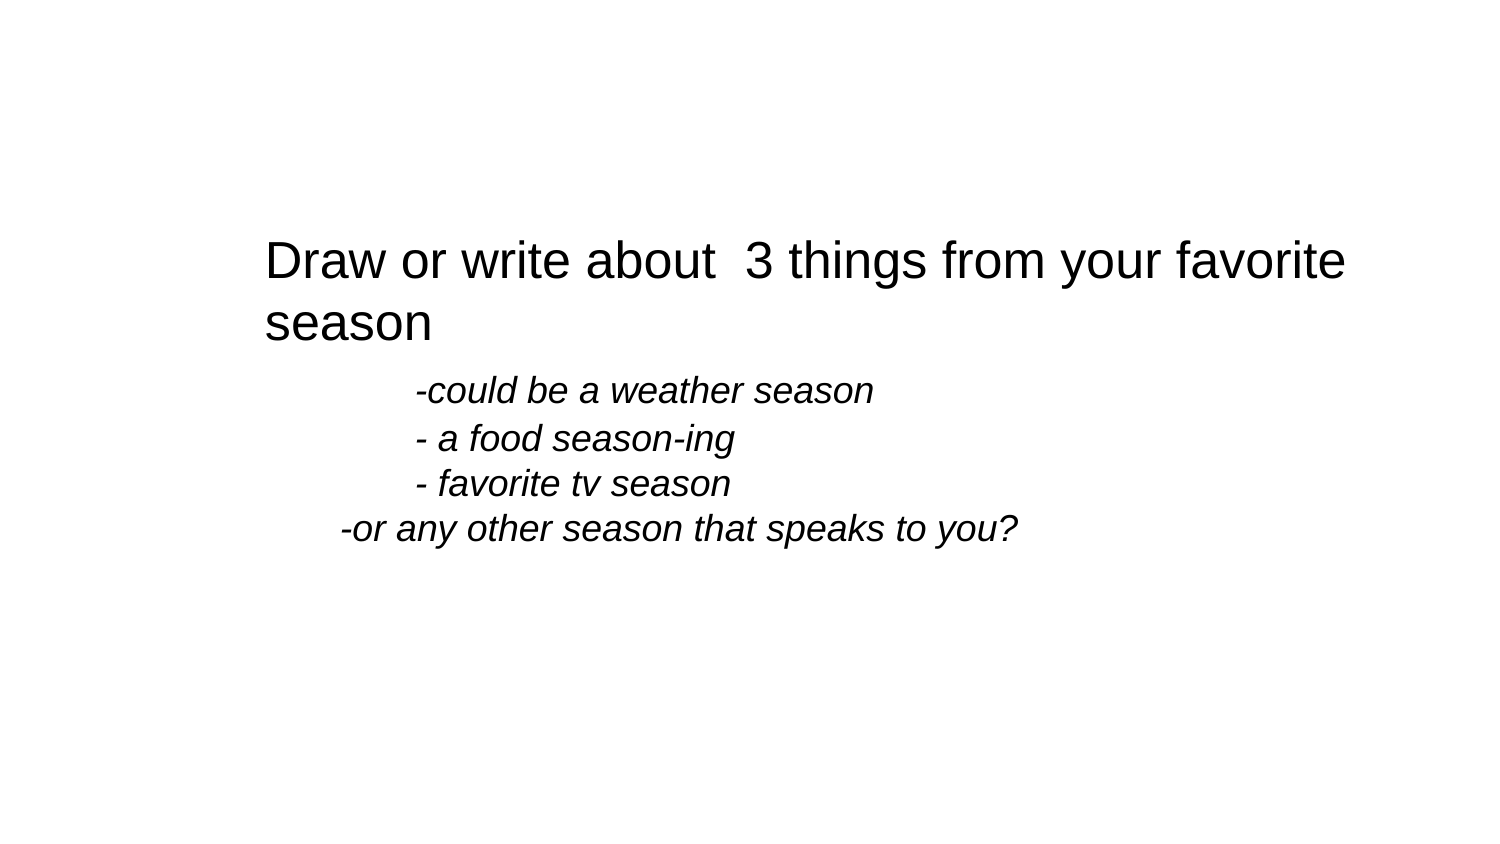

Draw or write about  3 things from your favorite season
	-could be a weather season
	- a food season-ing
	- favorite tv season
-or any other season that speaks to you?